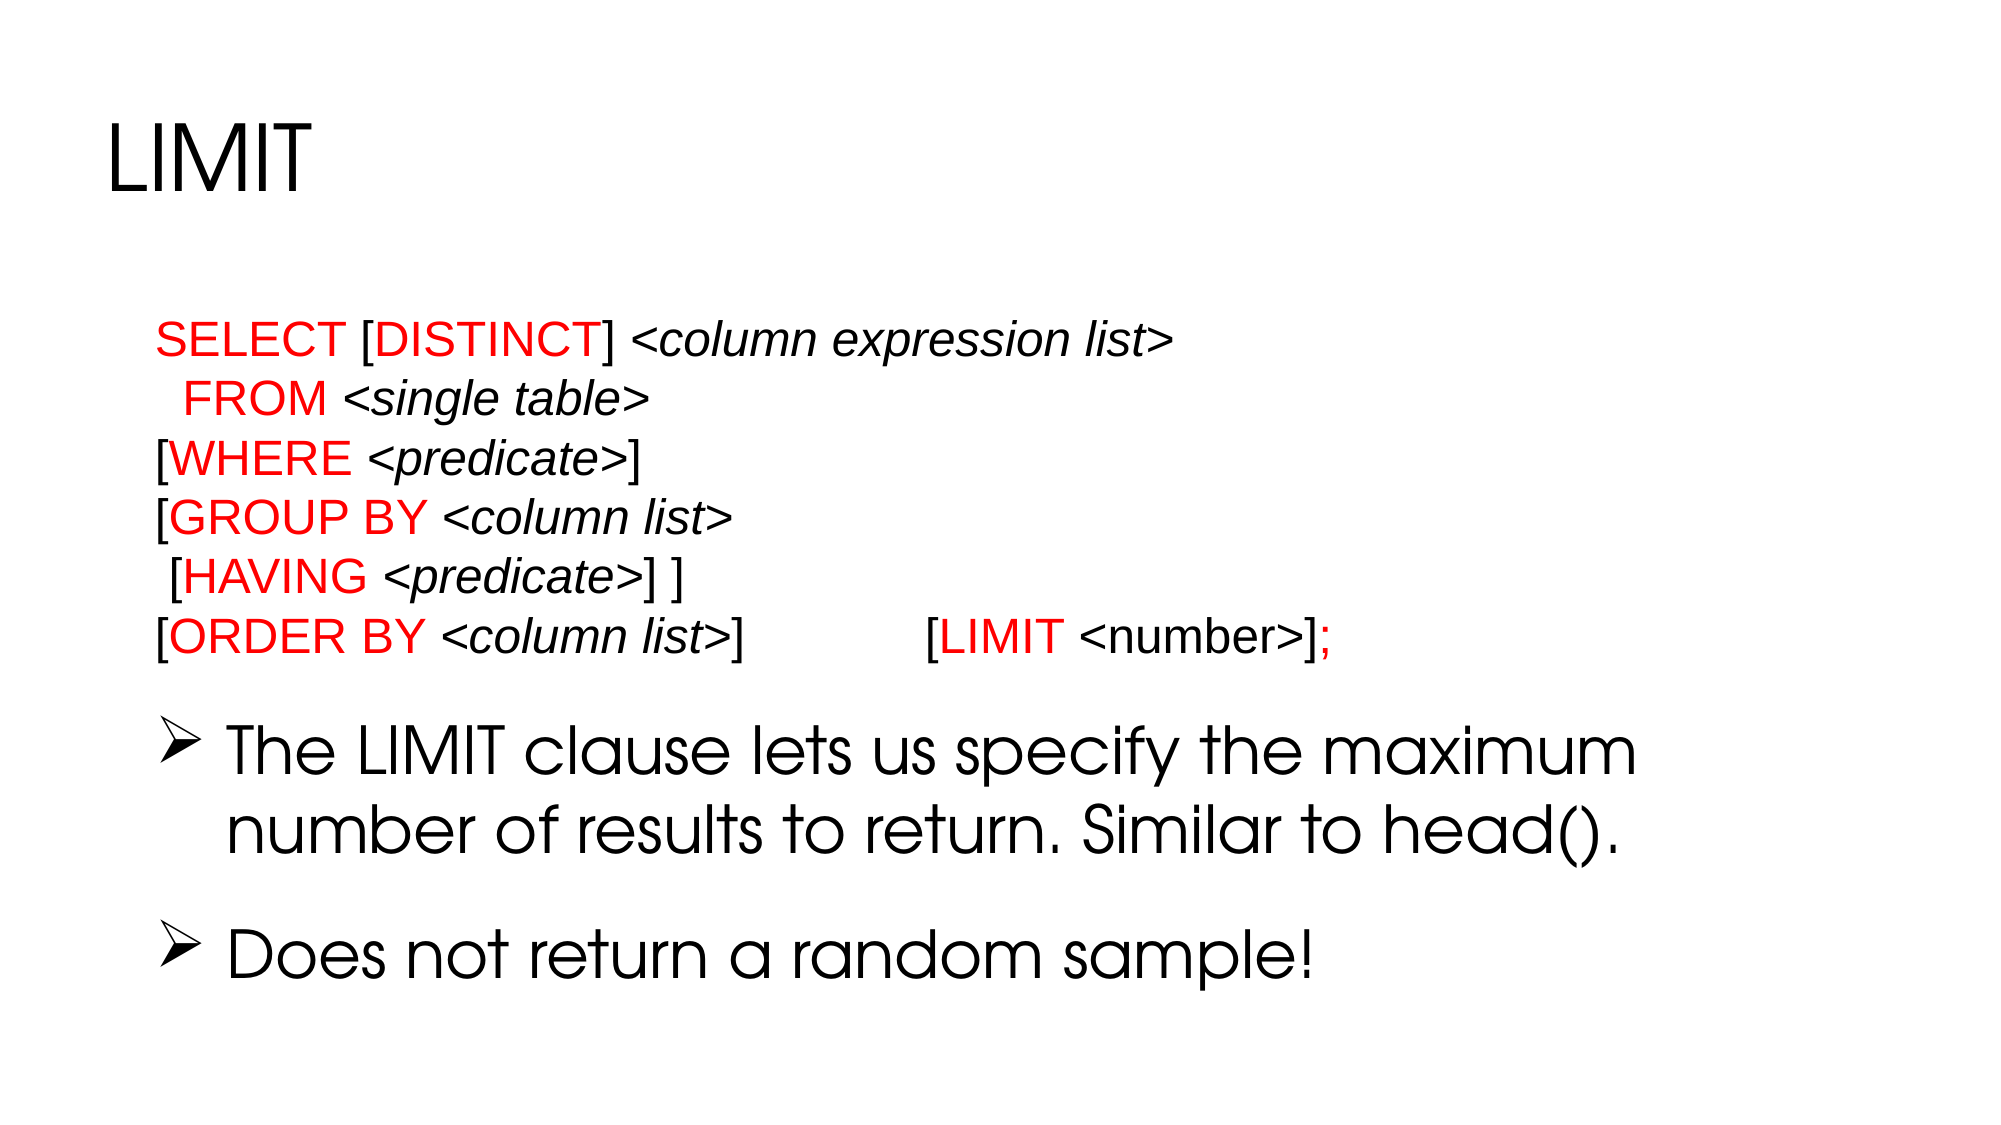

# LIMIT
SELECT [DISTINCT] <column expression list>
  FROM <single table>
[WHERE <predicate>]
[GROUP BY <column list>
 [HAVING <predicate>] ]
[ORDER BY <column list>]     						  [LIMIT <number>];
The LIMIT clause lets us specify the maximum number of results to return. Similar to head().
Does not return a random sample!